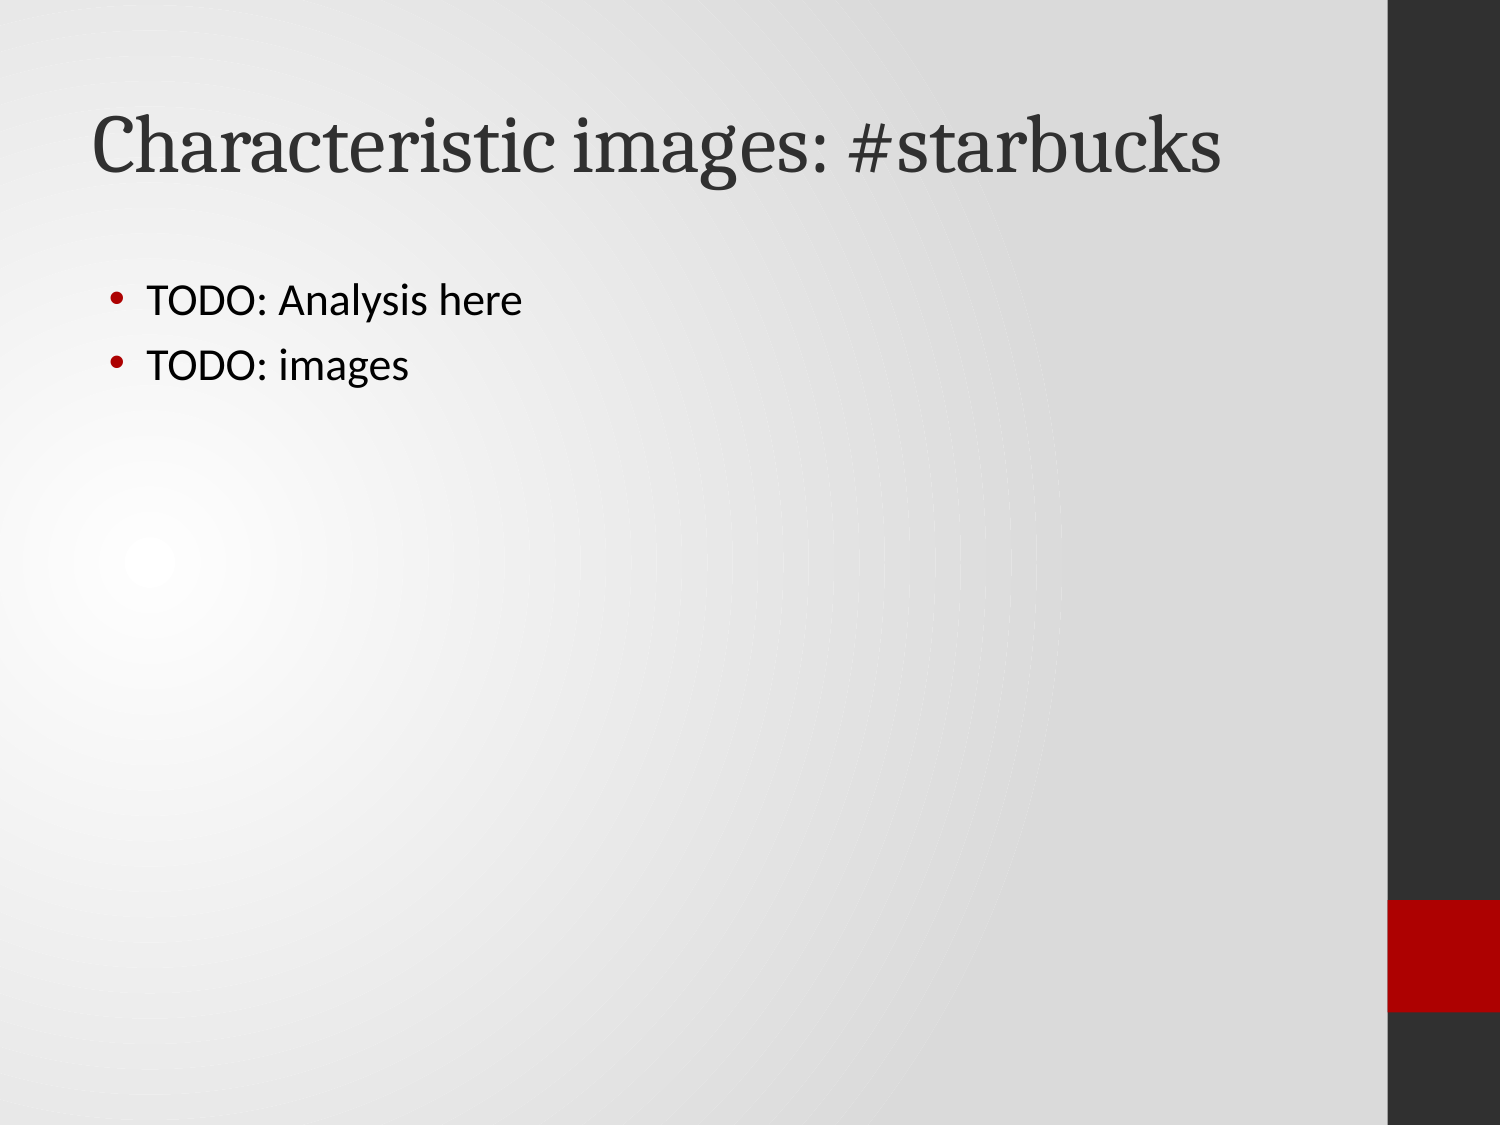

# Characteristic images: #starbucks
TODO: Analysis here
TODO: images